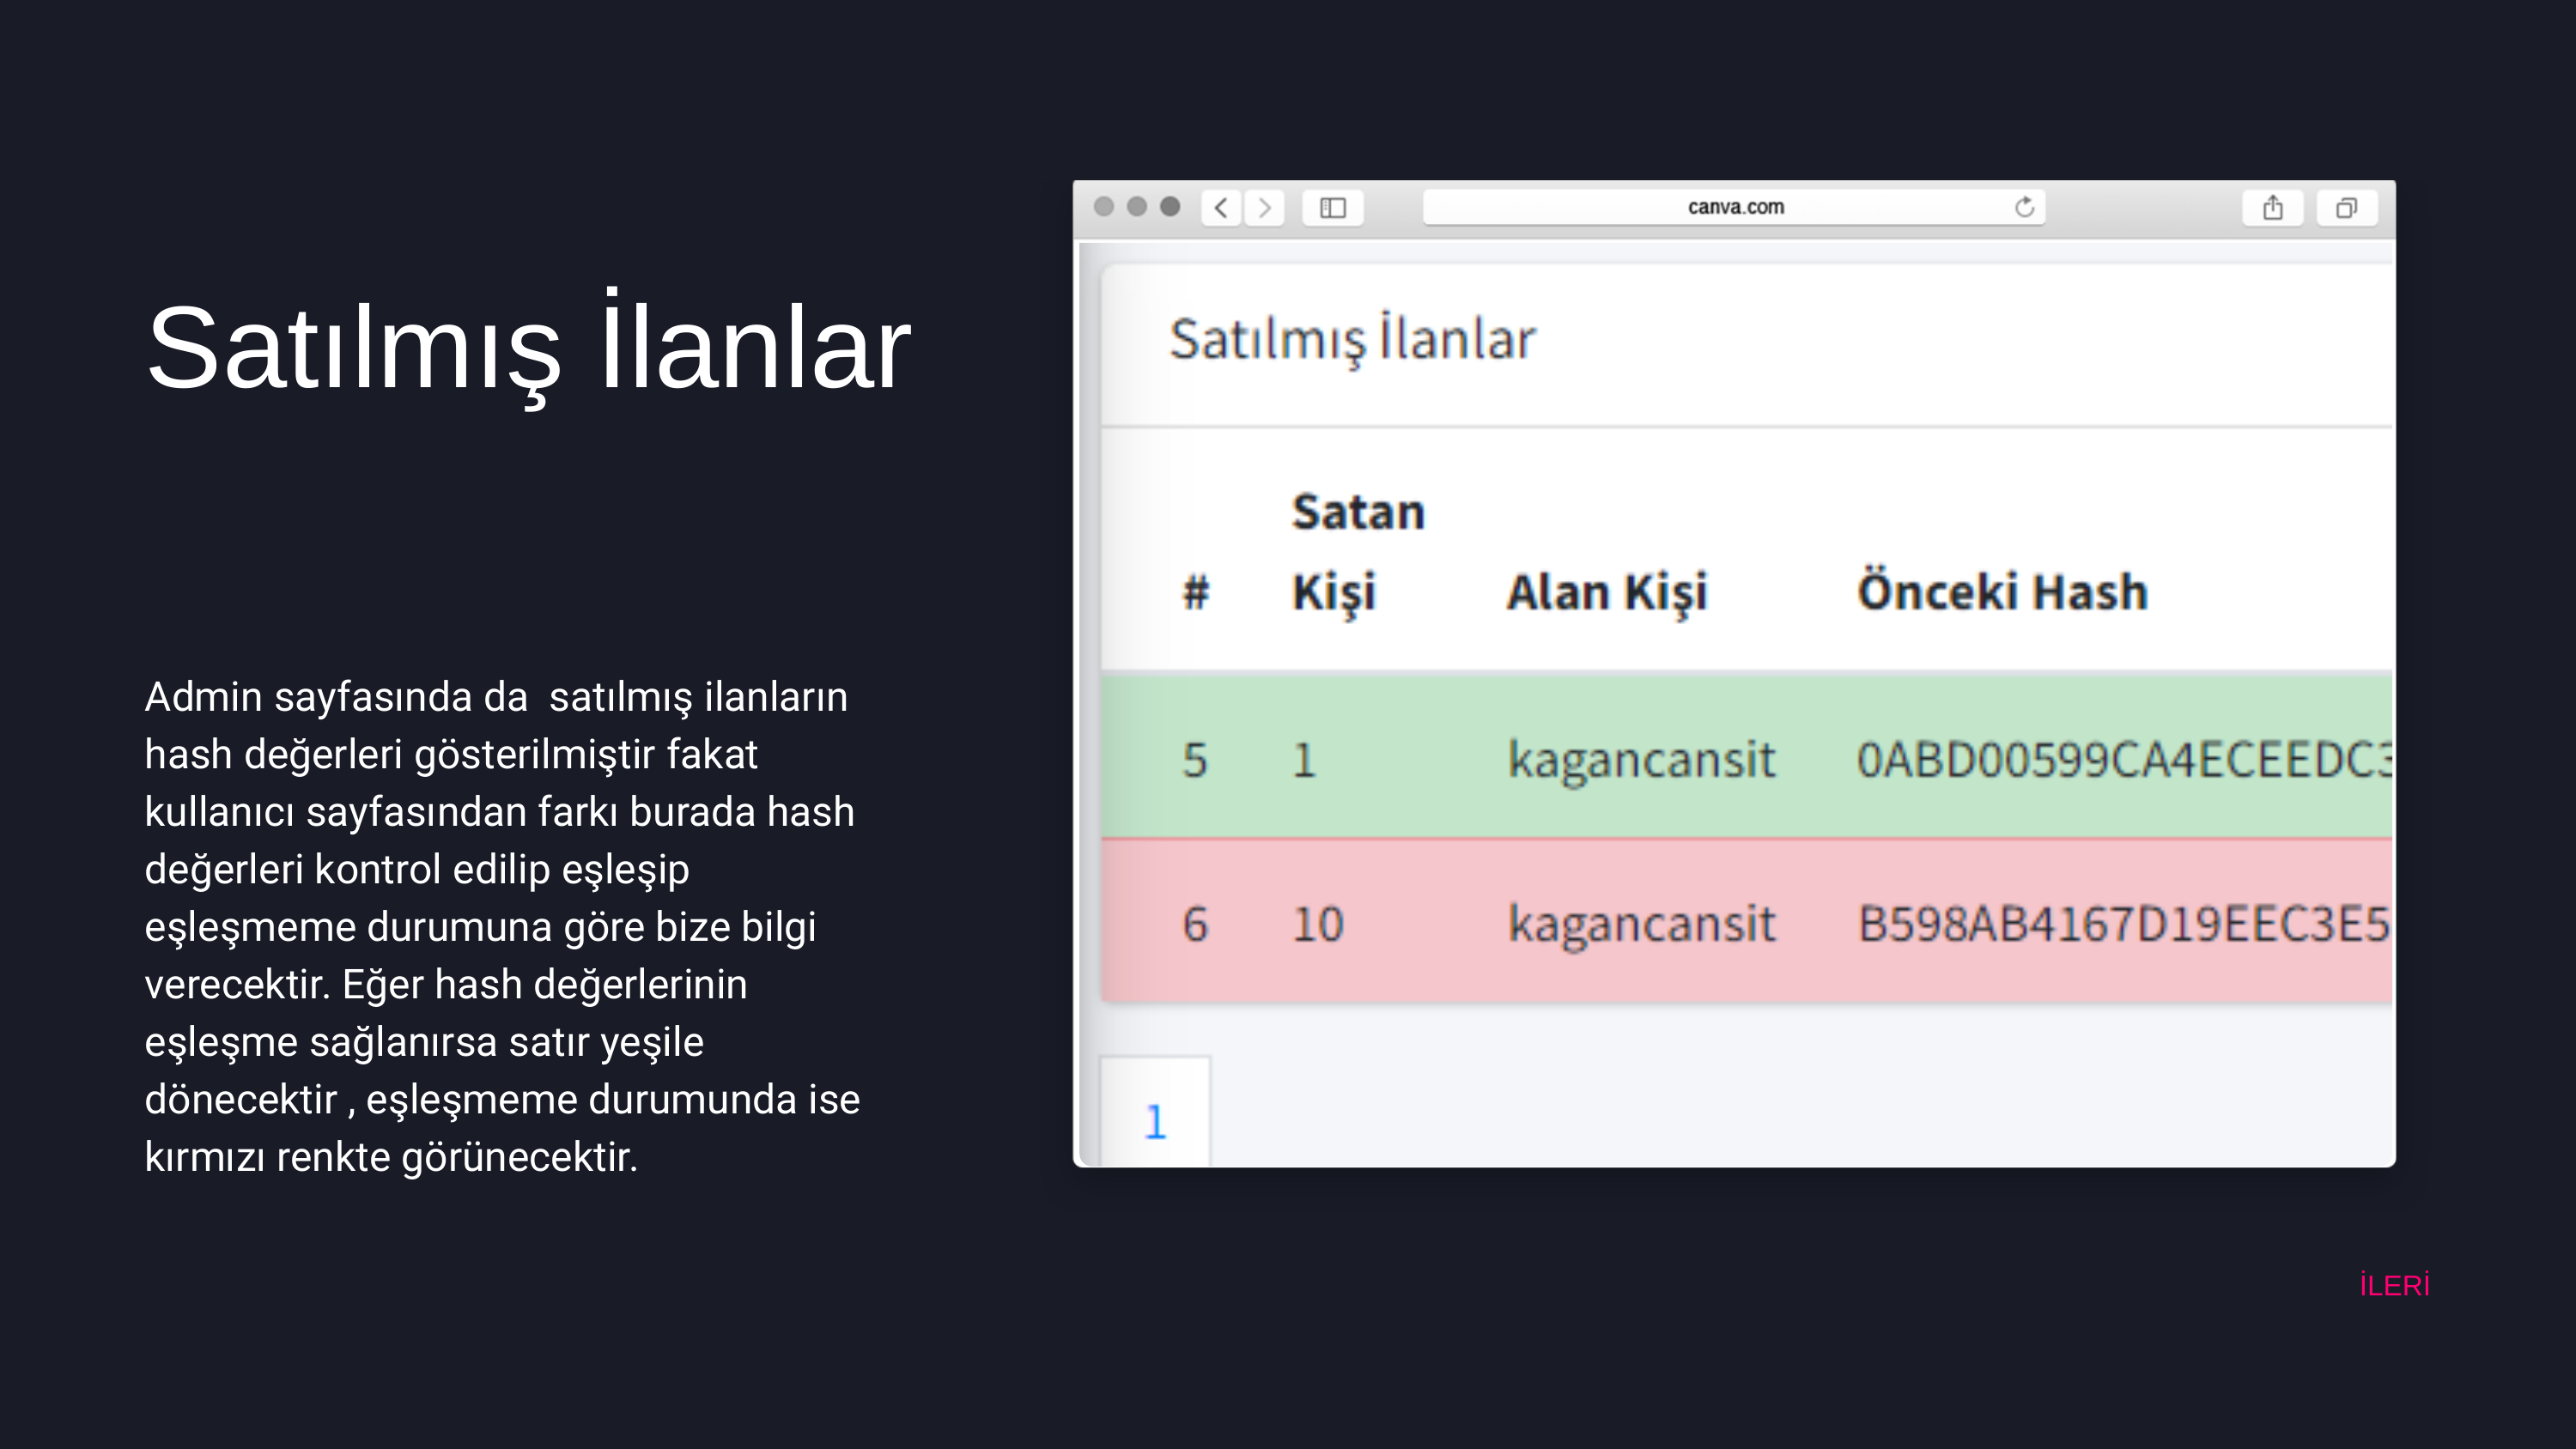

Satılmış İlanlar
Admin sayfasında da  satılmış ilanların hash değerleri gösterilmiştir fakat kullanıcı sayfasından farkı burada hash değerleri kontrol edilip eşleşip eşleşmeme durumuna göre bize bilgi verecektir. Eğer hash değerlerinin eşleşme sağlanırsa satır yeşile dönecektir , eşleşmeme durumunda ise kırmızı renkte görünecektir.
İLERİ